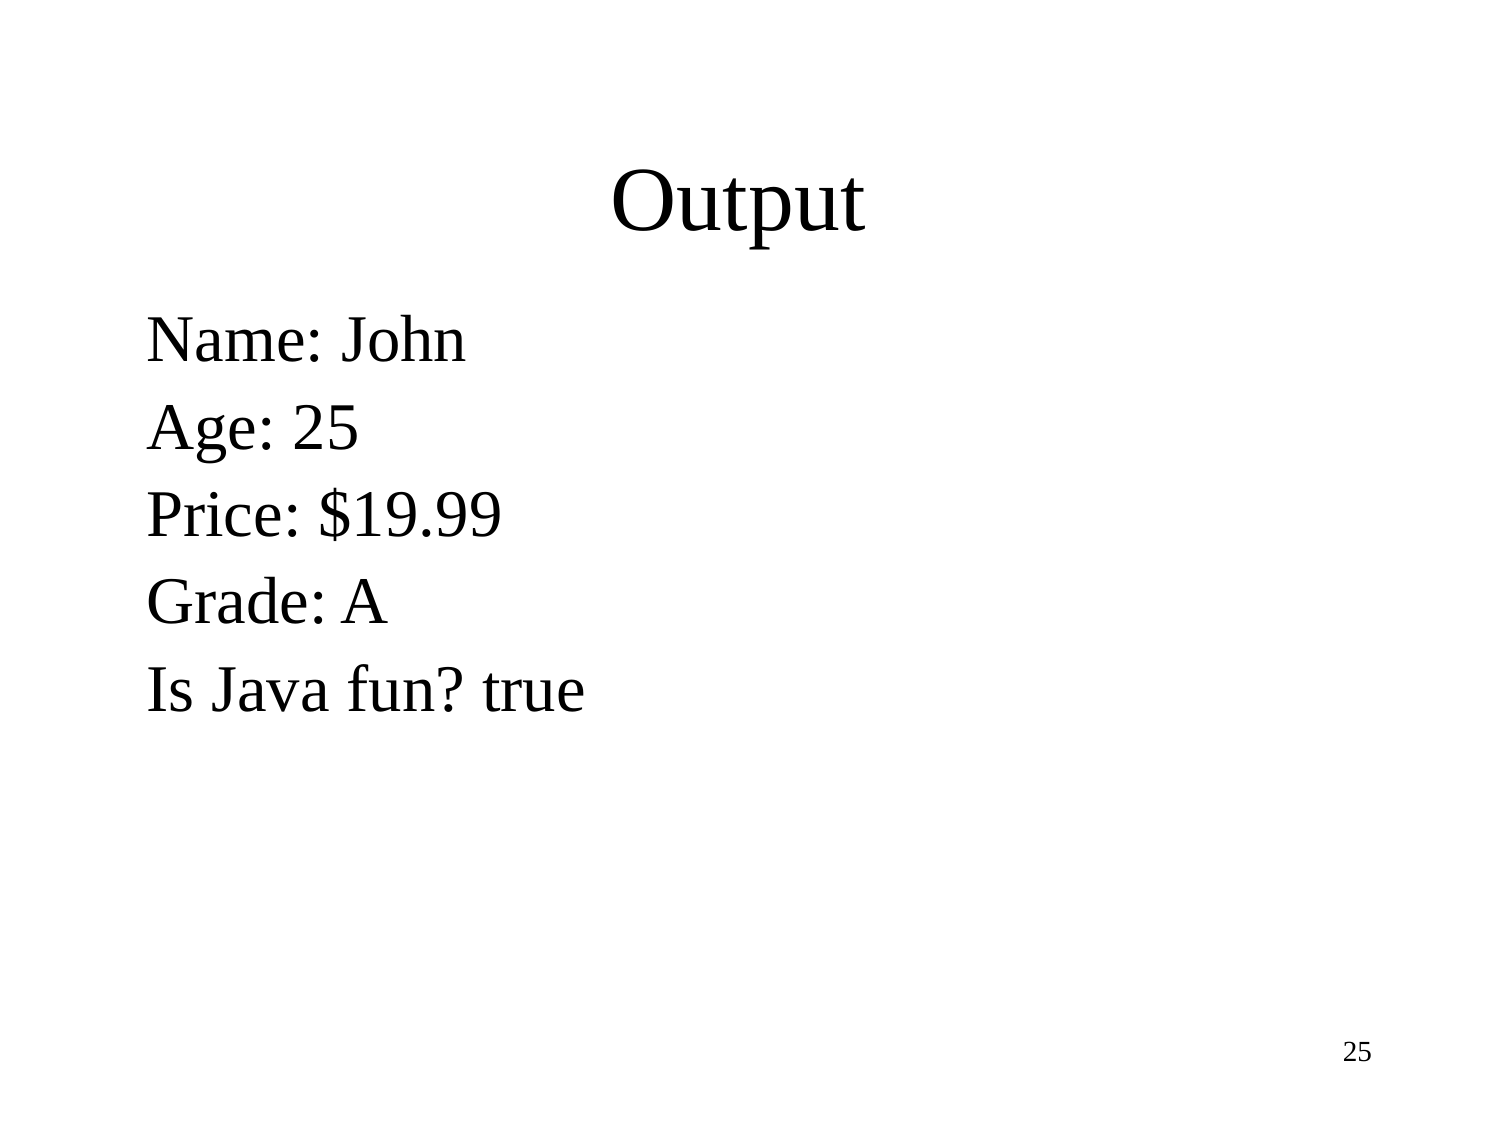

# Output
Name: John
Age: 25
Price: $19.99
Grade: A
Is Java fun? true

25